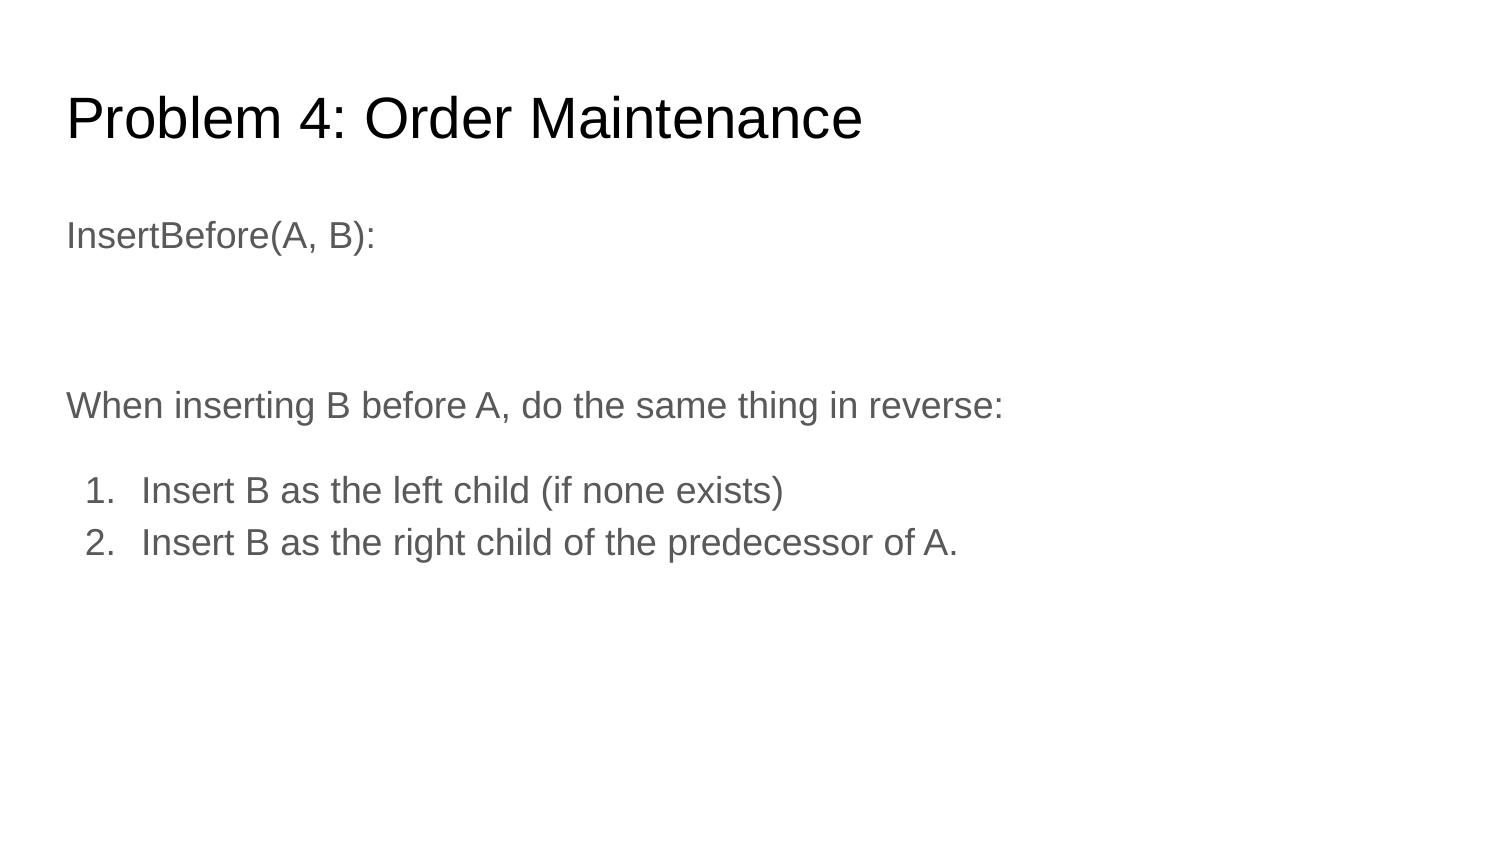

# Problem 4: Order Maintenance

InsertBefore(A, B):

When inserting B before A, do the same thing in reverse:
Insert B as the left child (if none exists)
Insert B as the right child of the predecessor of A.